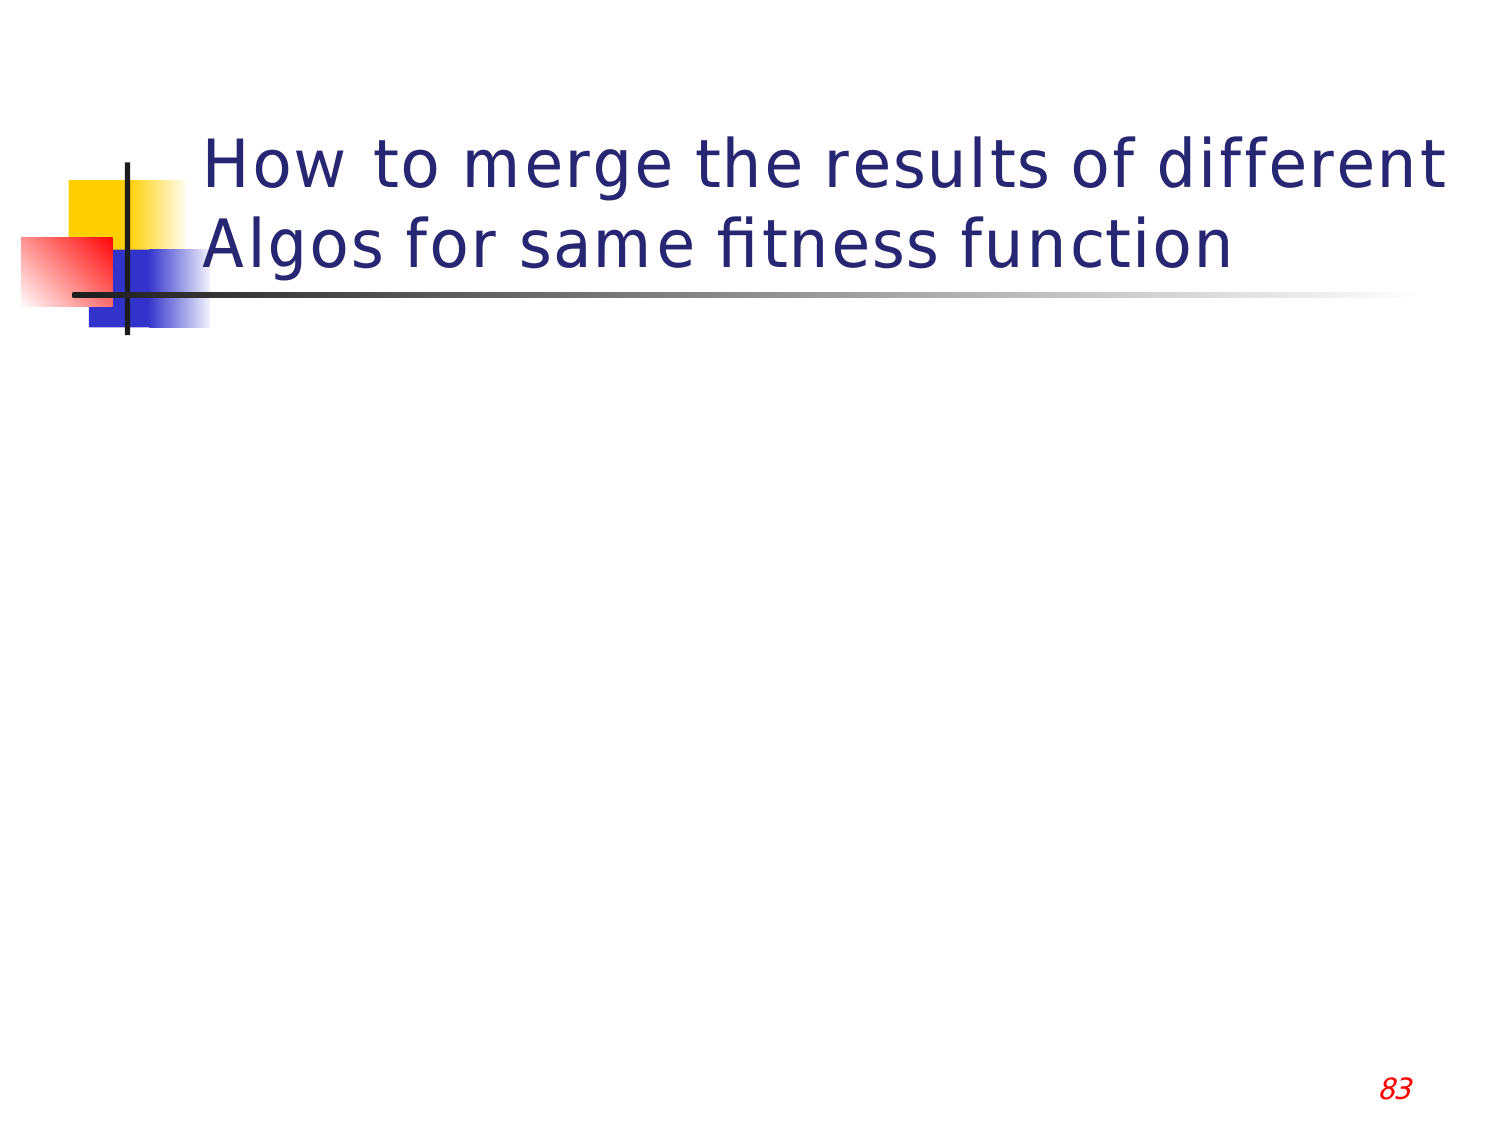

83
# How to merge the results of different Algos for same fitness function